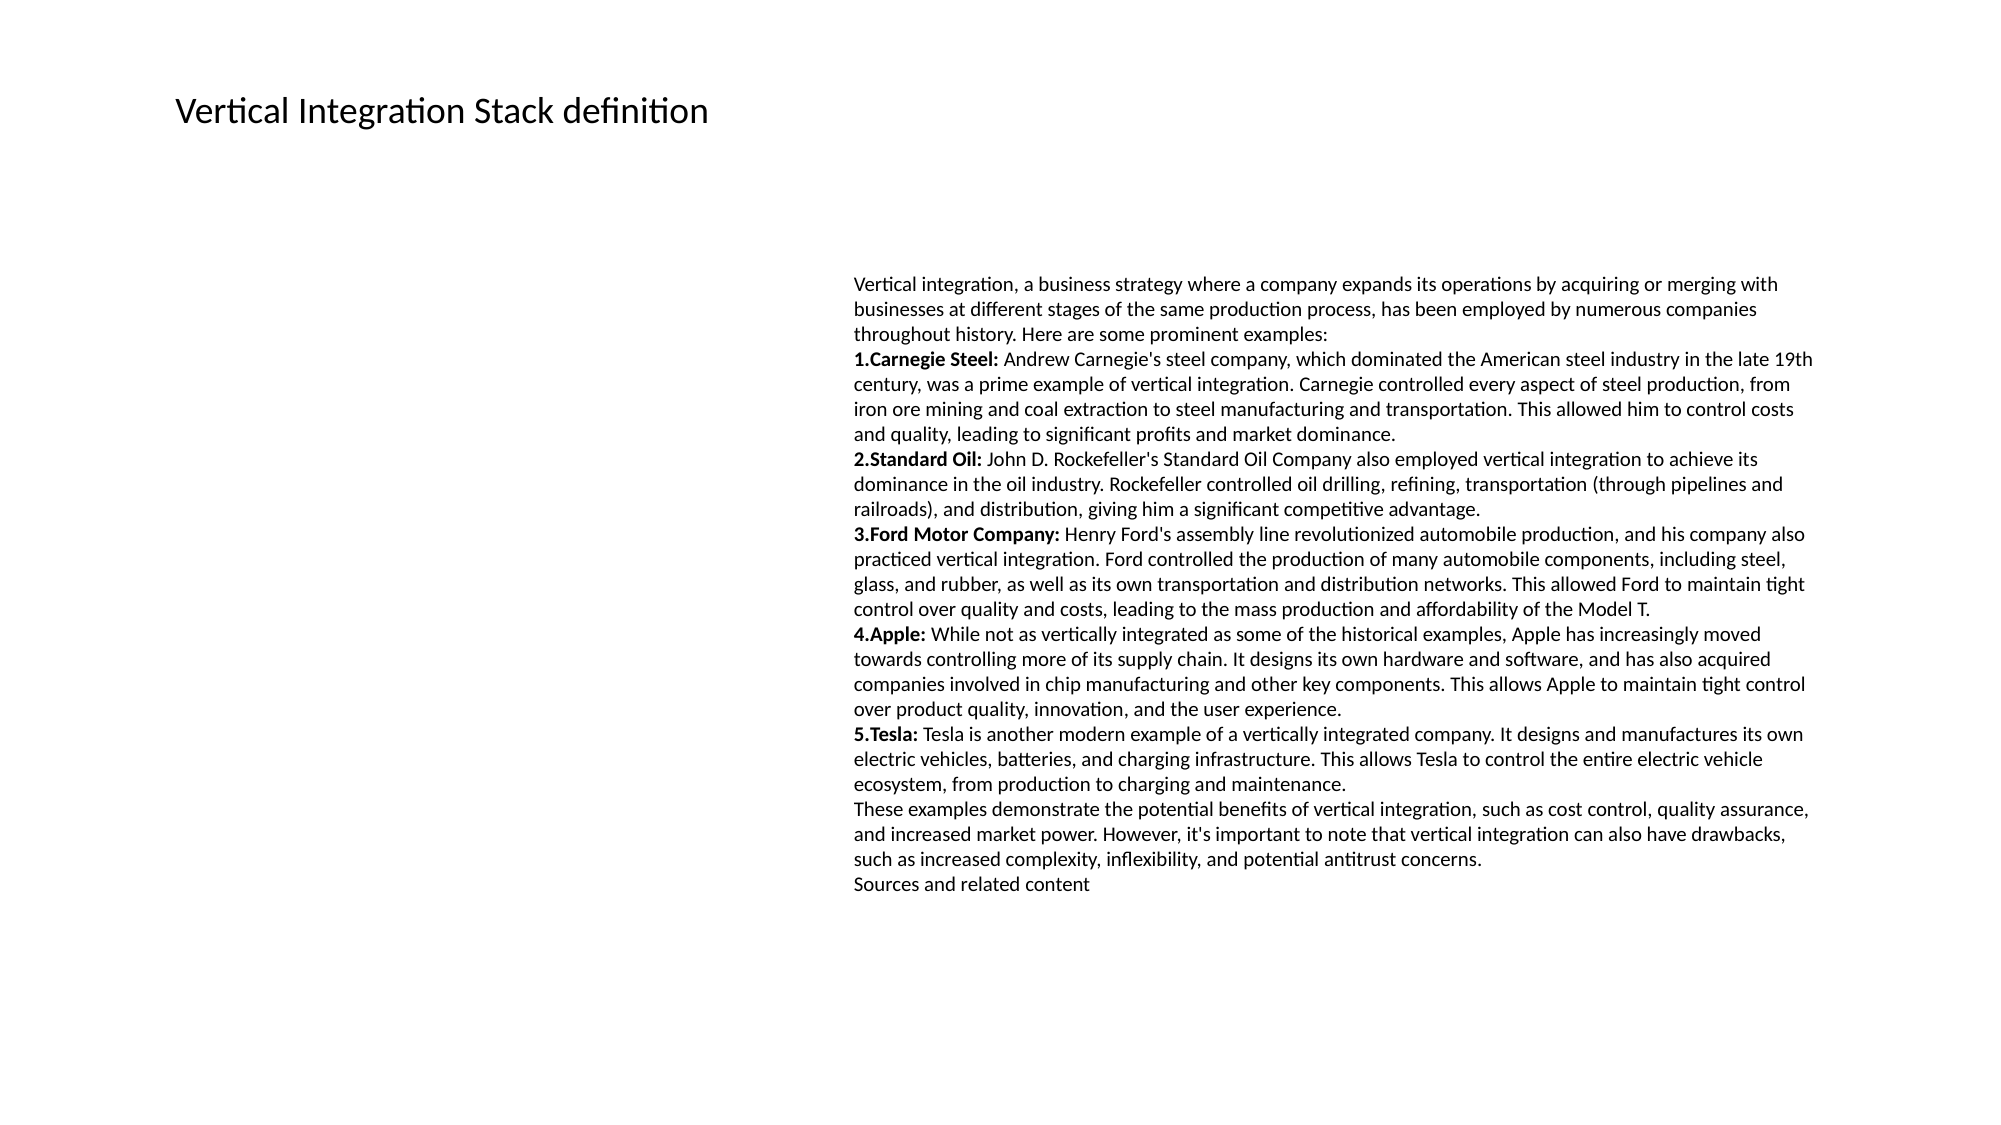

Vertical Integration Stack definition
Vertical integration, a business strategy where a company expands its operations by acquiring or merging with businesses at different stages of the same production process, has been employed by numerous companies throughout history. Here are some prominent examples:
Carnegie Steel: Andrew Carnegie's steel company, which dominated the American steel industry in the late 19th century, was a prime example of vertical integration. Carnegie controlled every aspect of steel production, from iron ore mining and coal extraction to steel manufacturing and transportation. This allowed him to control costs and quality, leading to significant profits and market dominance.
Standard Oil: John D. Rockefeller's Standard Oil Company also employed vertical integration to achieve its dominance in the oil industry. Rockefeller controlled oil drilling, refining, transportation (through pipelines and railroads), and distribution, giving him a significant competitive advantage.
Ford Motor Company: Henry Ford's assembly line revolutionized automobile production, and his company also practiced vertical integration. Ford controlled the production of many automobile components, including steel, glass, and rubber, as well as its own transportation and distribution networks. This allowed Ford to maintain tight control over quality and costs, leading to the mass production and affordability of the Model T.
Apple: While not as vertically integrated as some of the historical examples, Apple has increasingly moved towards controlling more of its supply chain. It designs its own hardware and software, and has also acquired companies involved in chip manufacturing and other key components. This allows Apple to maintain tight control over product quality, innovation, and the user experience.
Tesla: Tesla is another modern example of a vertically integrated company. It designs and manufactures its own electric vehicles, batteries, and charging infrastructure. This allows Tesla to control the entire electric vehicle ecosystem, from production to charging and maintenance.
These examples demonstrate the potential benefits of vertical integration, such as cost control, quality assurance, and increased market power. However, it's important to note that vertical integration can also have drawbacks, such as increased complexity, inflexibility, and potential antitrust concerns.
Sources and related content